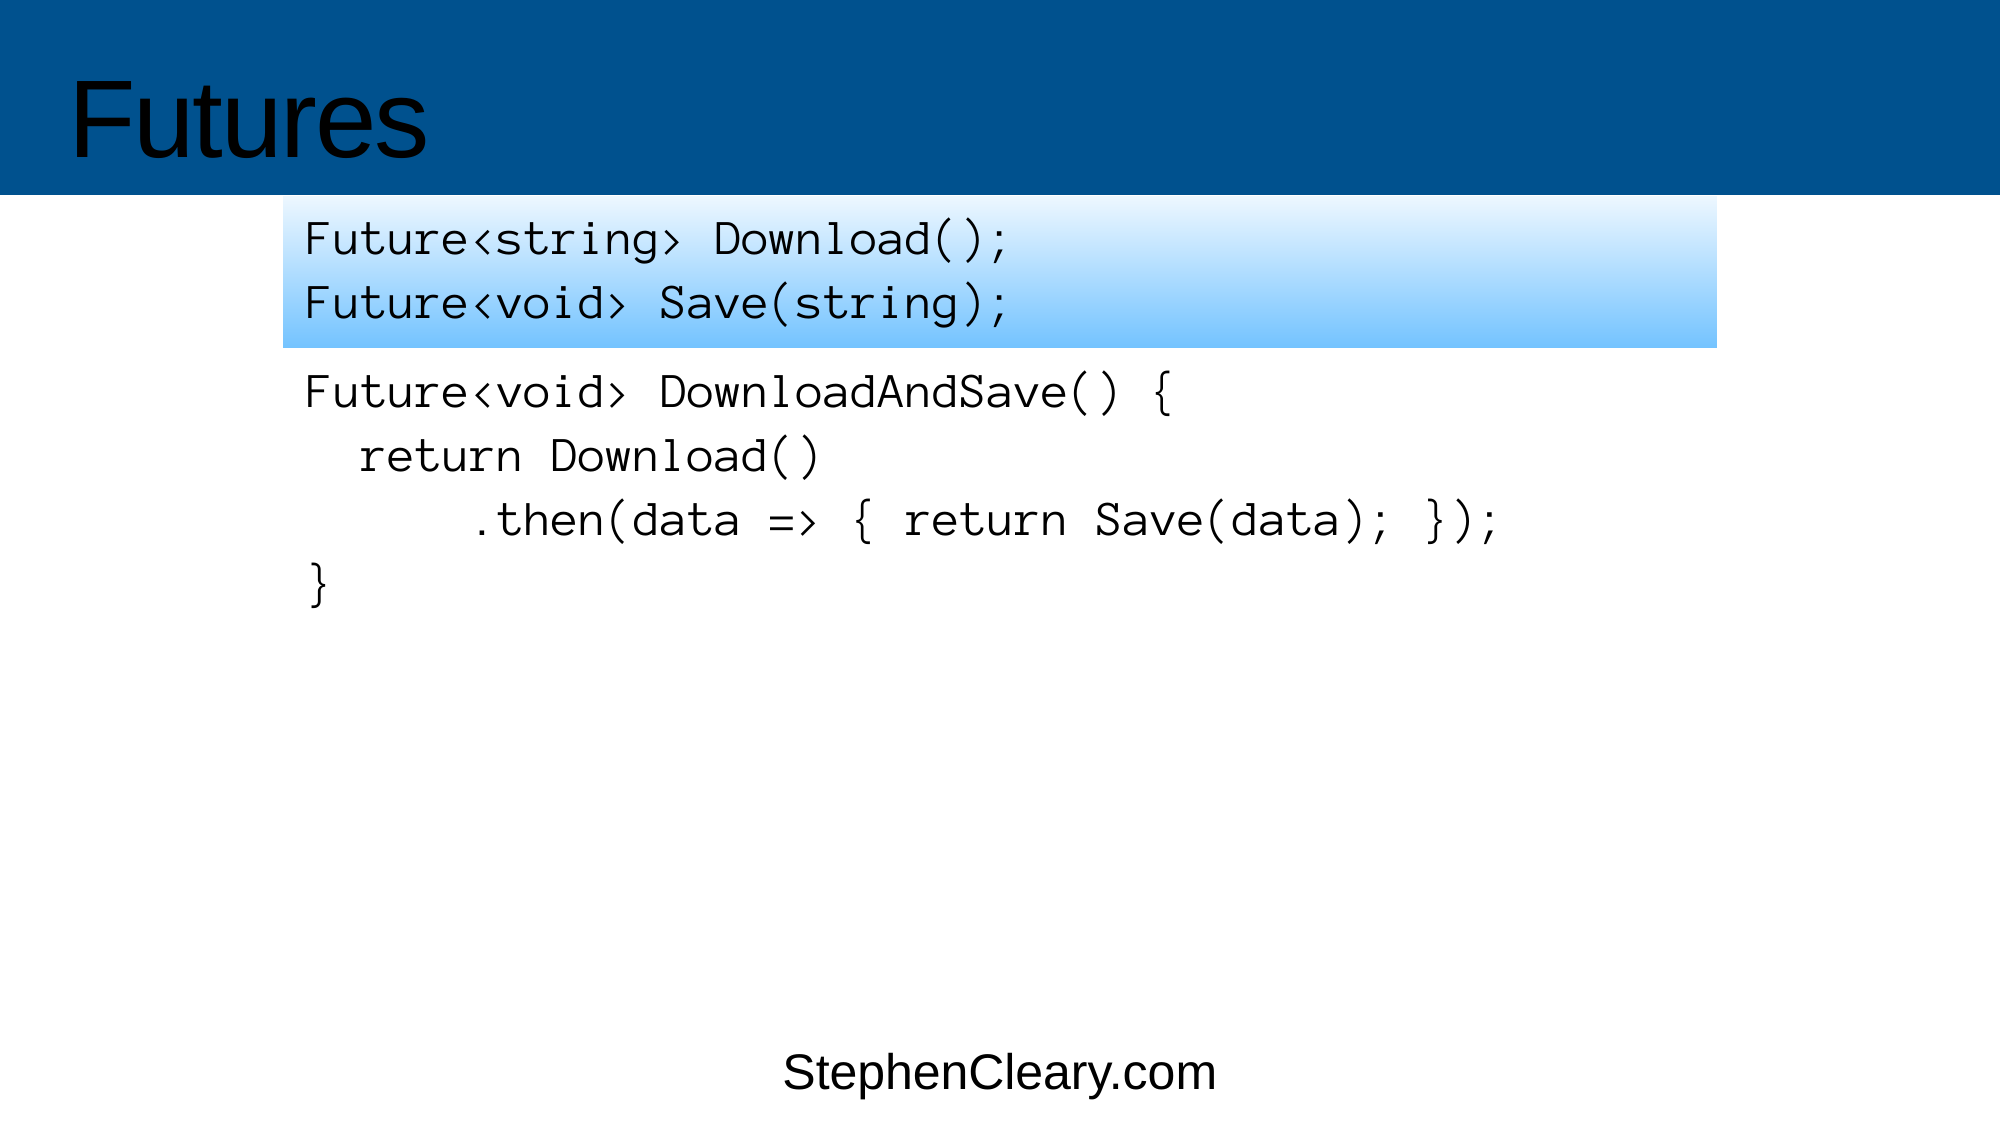

# Futures
Future<string> Download();
Future<void> Save(string);
Future<void> DownloadAndSave() {
  return Download()
      .then(data => { return Save(data); });
}